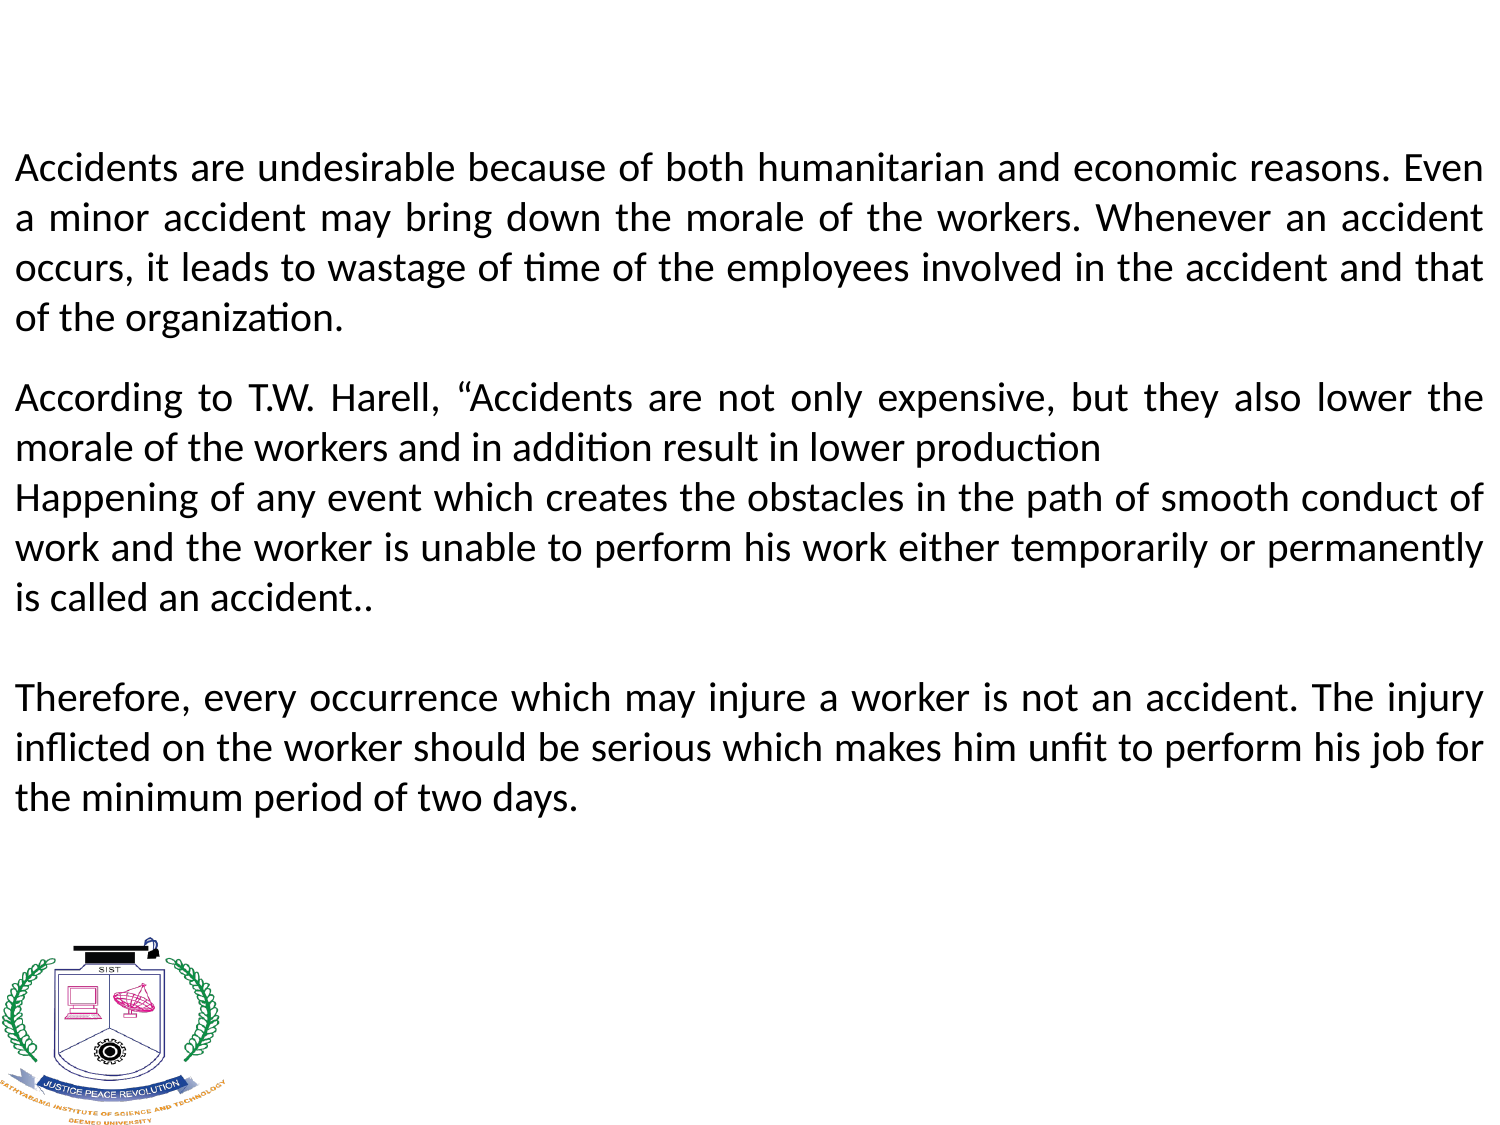

Accidents are undesirable because of both humanitarian and economic reasons. Even a minor accident may bring down the morale of the workers. Whenever an accident occurs, it leads to wastage of time of the employees involved in the accident and that of the organization.
According to T.W. Harell, “Accidents are not only expensive, but they also lower the morale of the workers and in addition result in lower production
Happening of any event which creates the obstacles in the path of smooth conduct of work and the worker is unable to perform his work either temporarily or permanently is called an accident..

Therefore, every occurrence which may injure a worker is not an accident. The injury inflicted on the worker should be serious which makes him unfit to perform his job for the minimum period of two days.